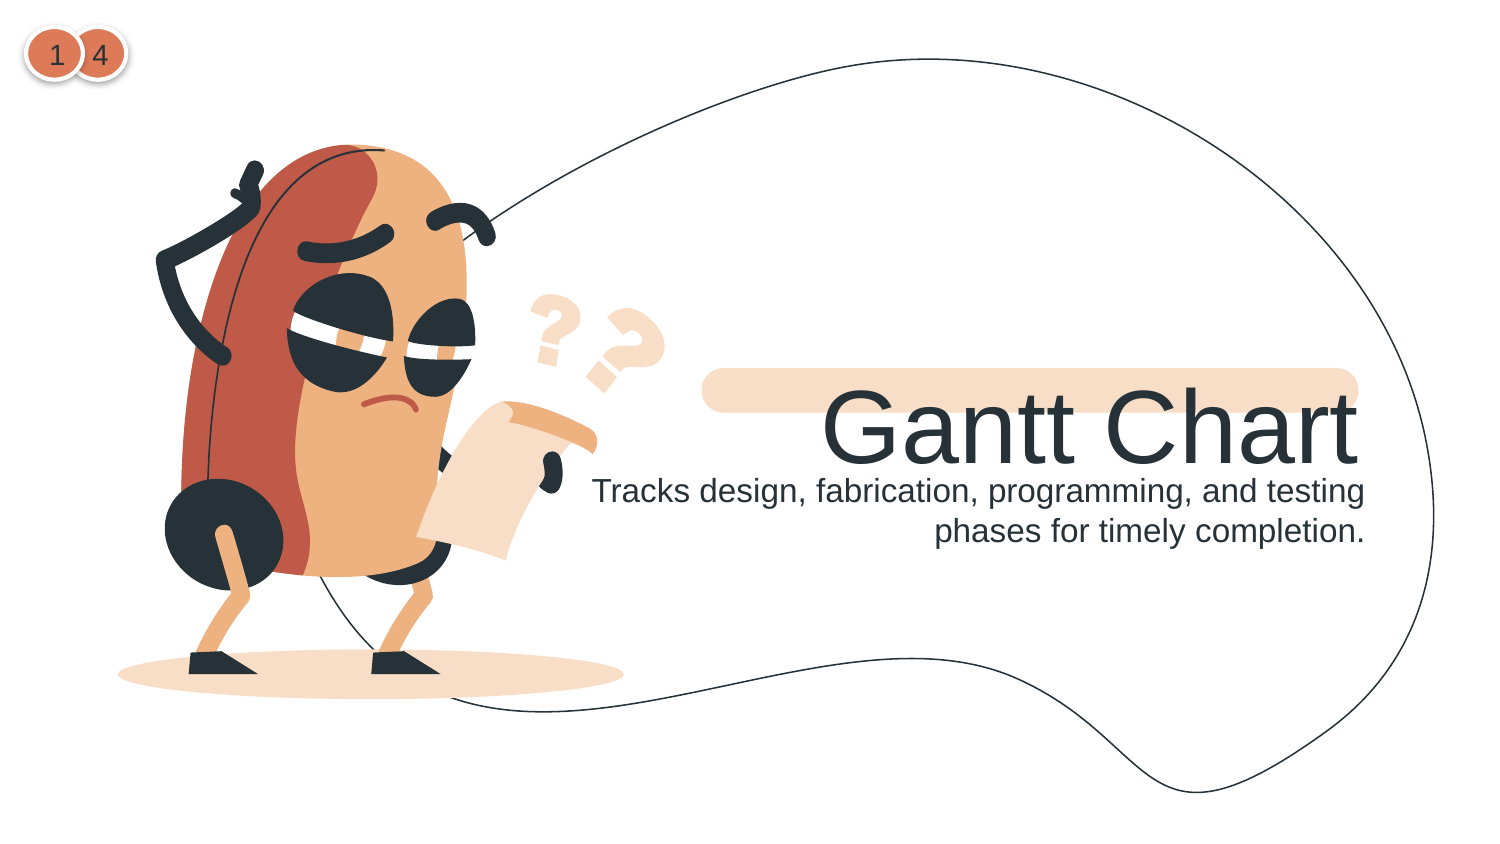

1
4

# Gantt Chart

Tracks design, fabrication, programming, and testing phases for timely completion.